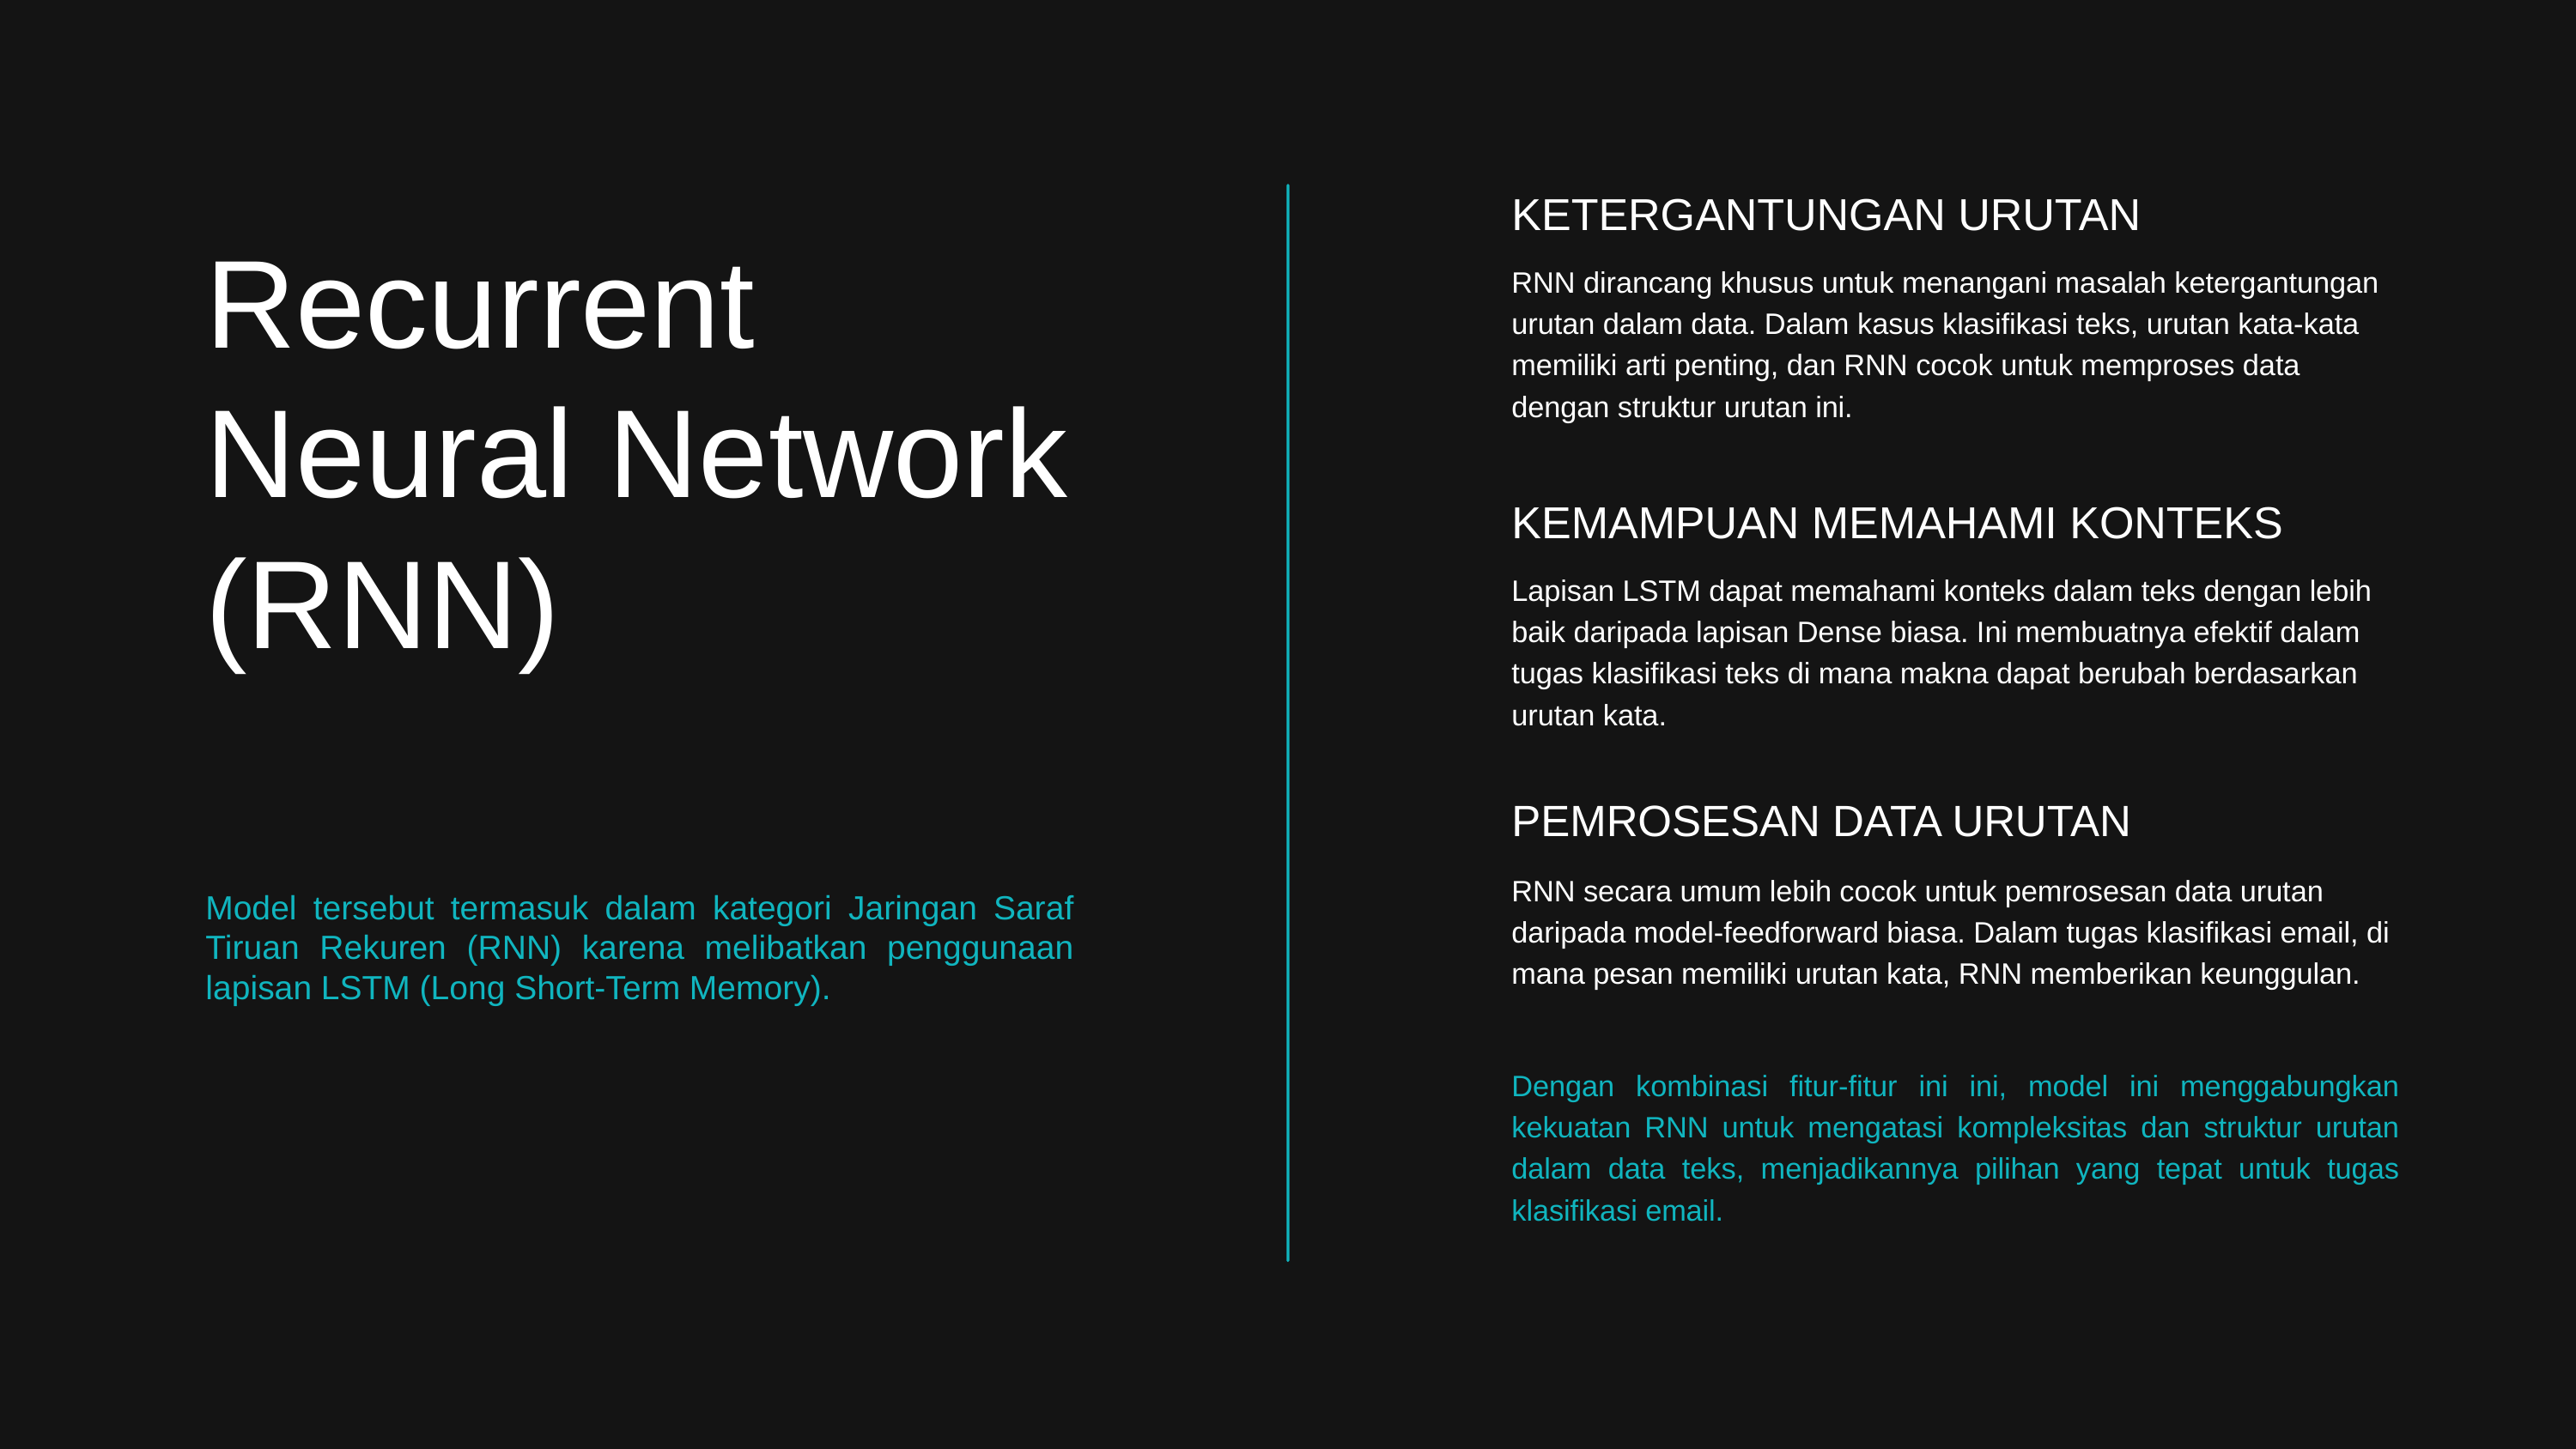

KETERGANTUNGAN URUTAN
RNN dirancang khusus untuk menangani masalah ketergantungan urutan dalam data. Dalam kasus klasifikasi teks, urutan kata-kata memiliki arti penting, dan RNN cocok untuk memproses data dengan struktur urutan ini.
Recurrent Neural Network (RNN)
Model tersebut termasuk dalam kategori Jaringan Saraf Tiruan Rekuren (RNN) karena melibatkan penggunaan lapisan LSTM (Long Short-Term Memory).
KEMAMPUAN MEMAHAMI KONTEKS
Lapisan LSTM dapat memahami konteks dalam teks dengan lebih baik daripada lapisan Dense biasa. Ini membuatnya efektif dalam tugas klasifikasi teks di mana makna dapat berubah berdasarkan urutan kata.

PEMROSESAN DATA URUTAN
RNN secara umum lebih cocok untuk pemrosesan data urutan daripada model-feedforward biasa. Dalam tugas klasifikasi email, di mana pesan memiliki urutan kata, RNN memberikan keunggulan.
Dengan kombinasi fitur-fitur ini ini, model ini menggabungkan kekuatan RNN untuk mengatasi kompleksitas dan struktur urutan dalam data teks, menjadikannya pilihan yang tepat untuk tugas klasifikasi email.